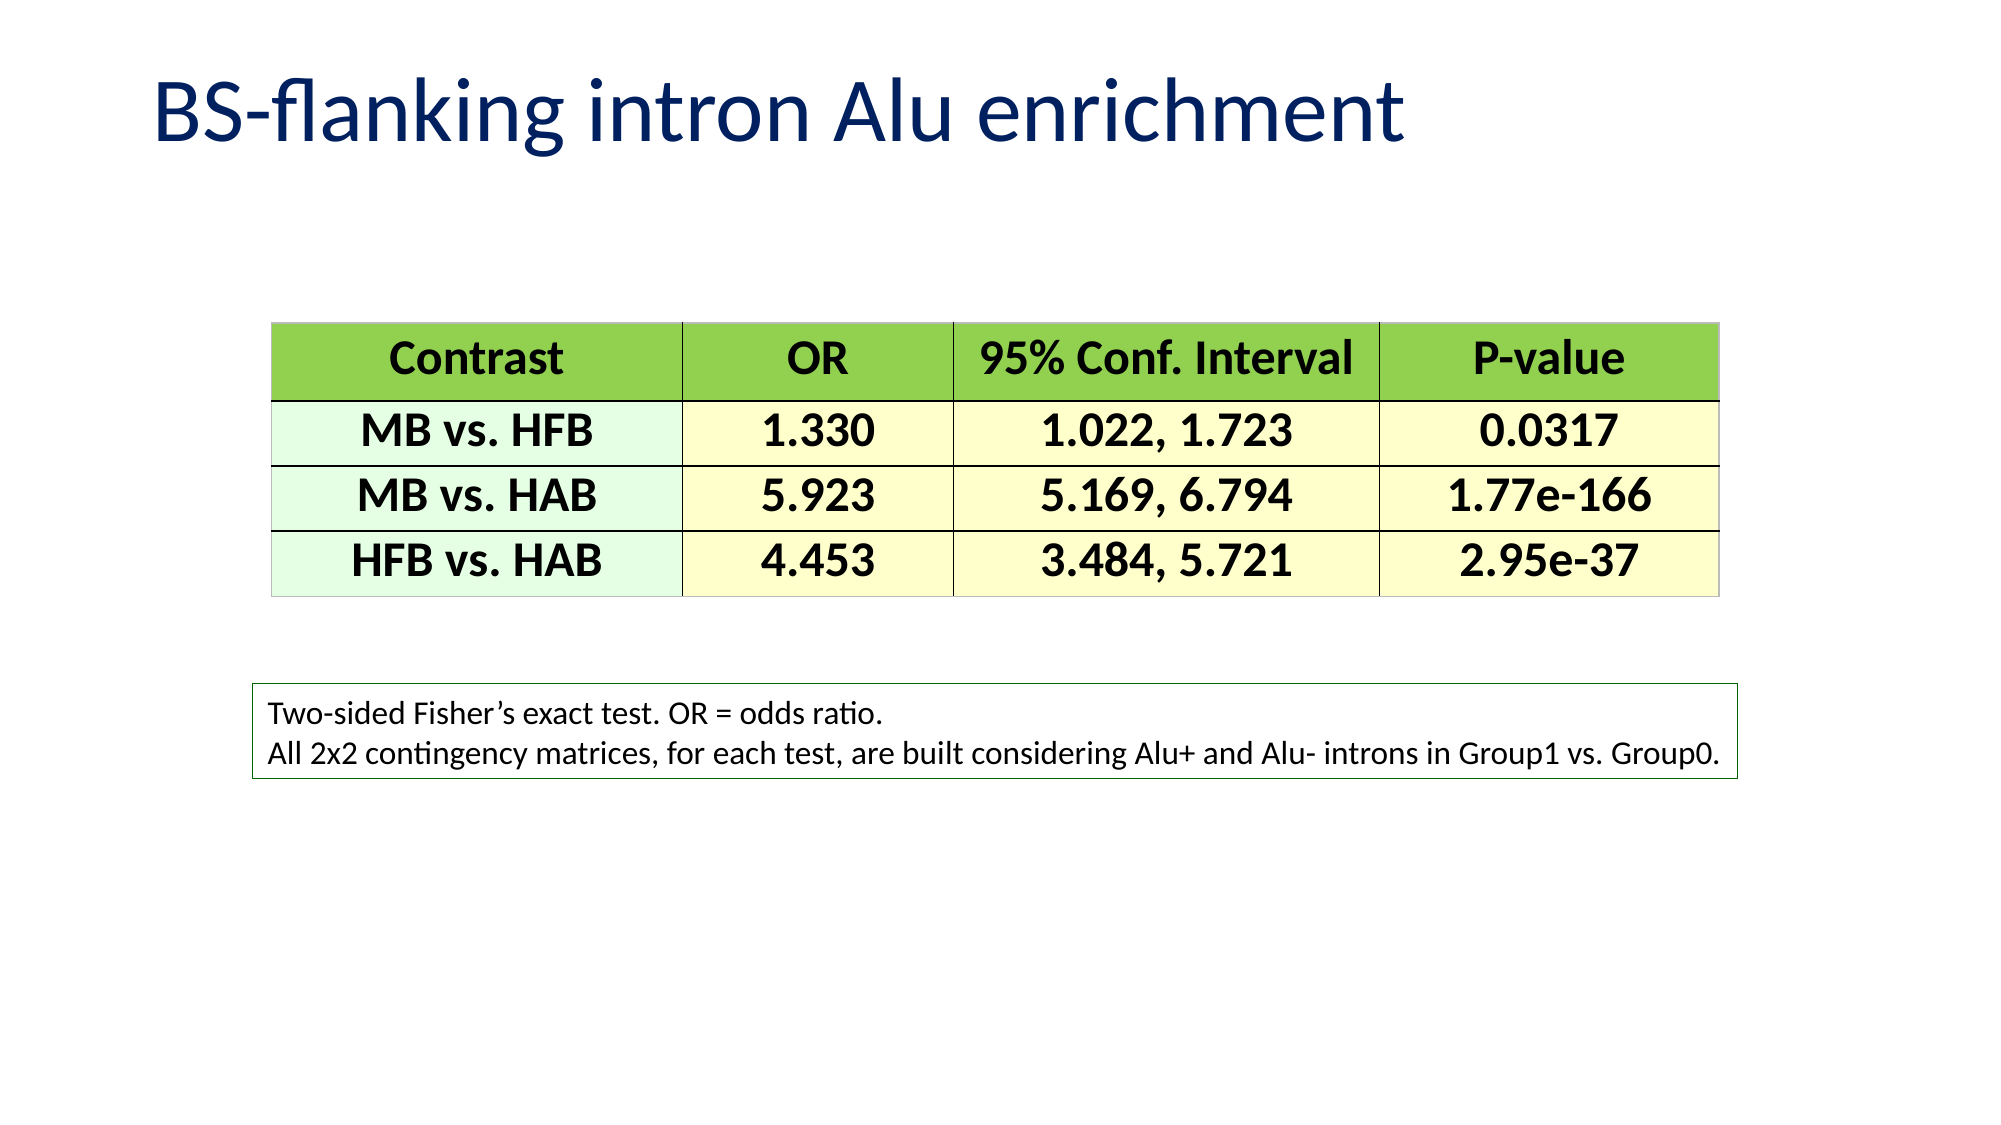

# BS-flanking intron Alu enrichment
| Contrast | OR | 95% Conf. Interval | P-value |
| --- | --- | --- | --- |
| MB vs. HFB | 1.330 | 1.022, 1.723 | 0.0317 |
| MB vs. HAB | 5.923 | 5.169, 6.794 | 1.77e-166 |
| HFB vs. HAB | 4.453 | 3.484, 5.721 | 2.95e-37 |
Two-sided Fisher’s exact test. OR = odds ratio.
All 2x2 contingency matrices, for each test, are built considering Alu+ and Alu- introns in Group1 vs. Group0.